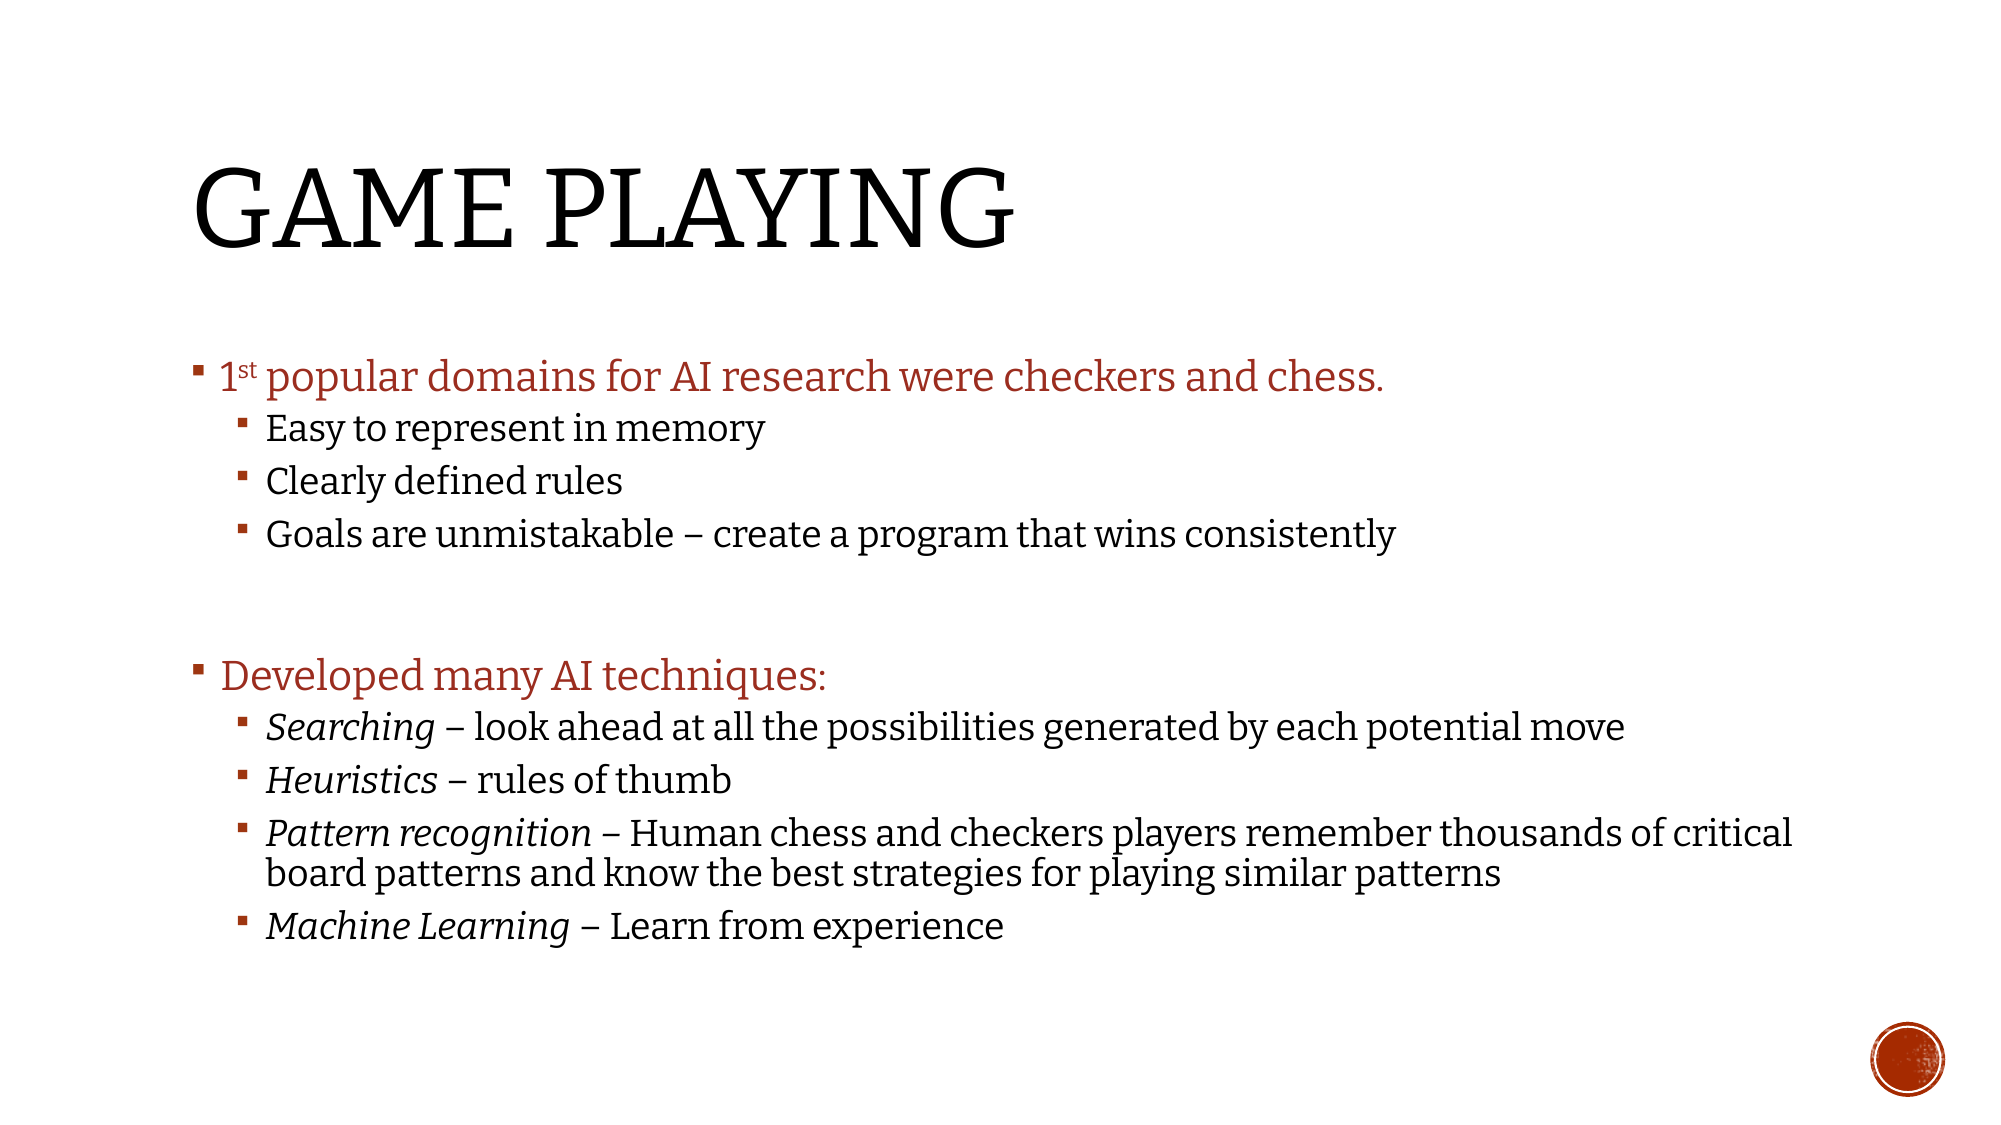

# Game Playing
1st popular domains for AI research were checkers and chess.
Easy to represent in memory
Clearly defined rules
Goals are unmistakable – create a program that wins consistently

Developed many AI techniques:
Searching – look ahead at all the possibilities generated by each potential move
Heuristics – rules of thumb
Pattern recognition – Human chess and checkers players remember thousands of critical board patterns and know the best strategies for playing similar patterns
Machine Learning – Learn from experience